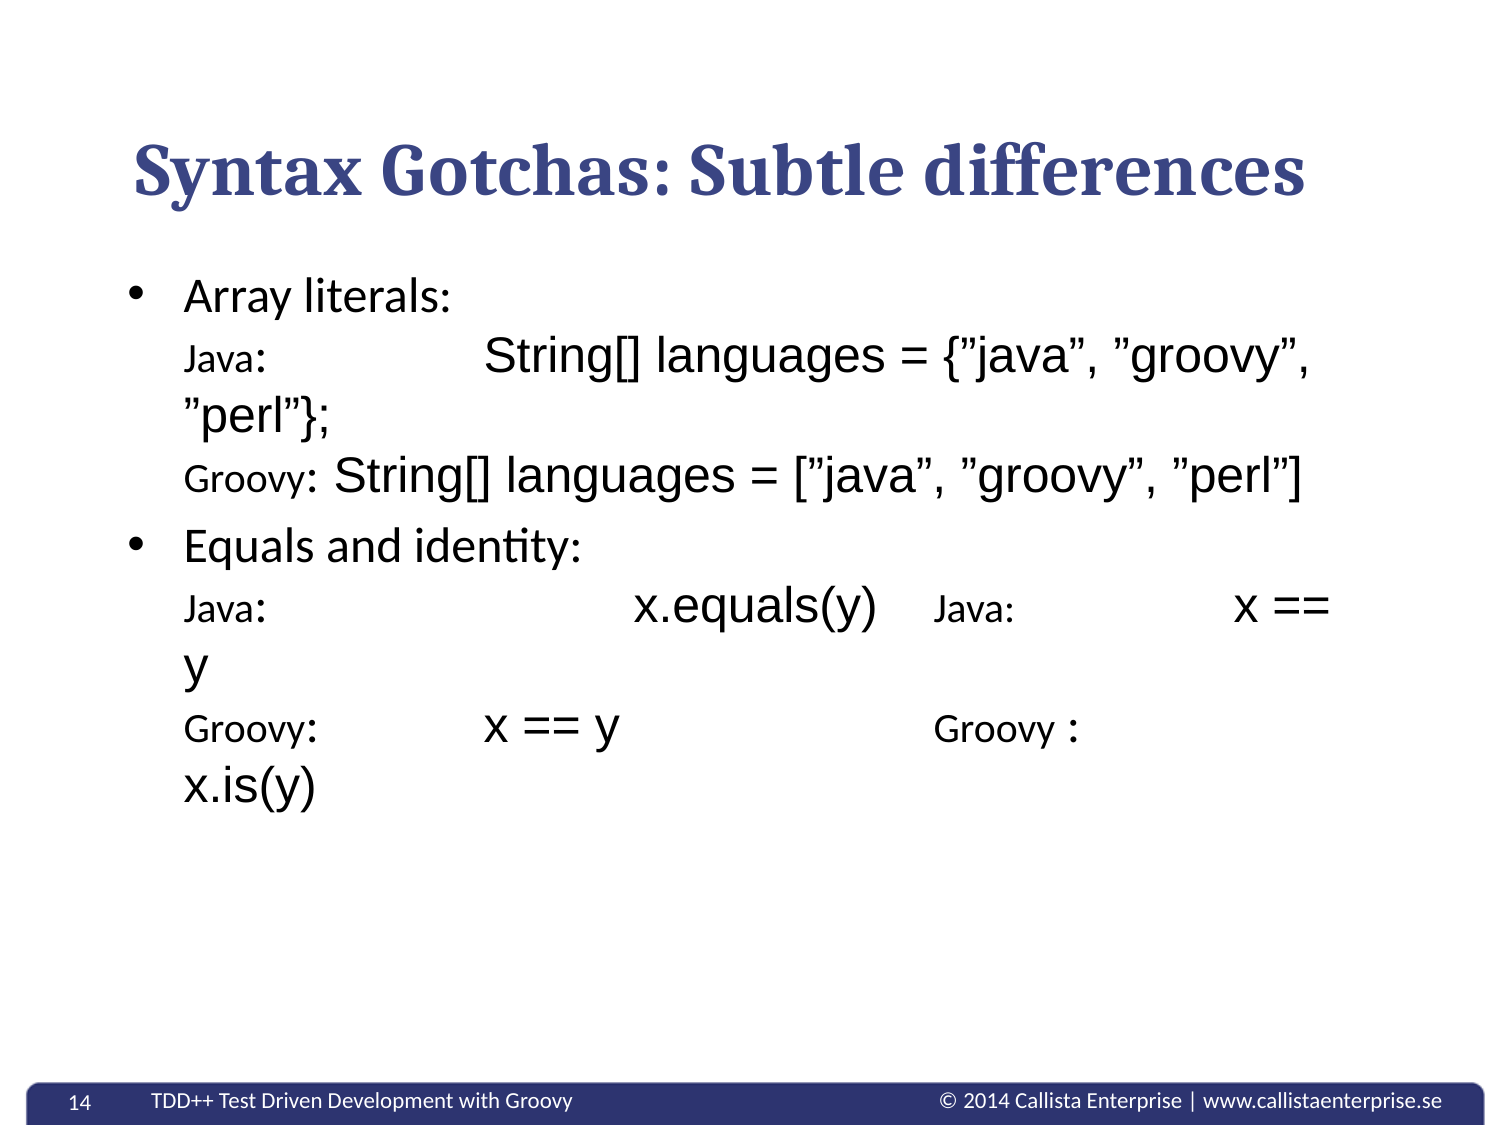

# Syntax Gotchas: Subtle differences
Array literals:
Java:		String[] languages = {”java”, ”groovy”, ”perl”};
Groovy:	String[] languages = [”java”, ”groovy”, ”perl”]
Equals and identity:
Java:		 	x.equals(y) 	Java:		x == y
Groovy:		x == y			Groovy :	 	x.is(y)